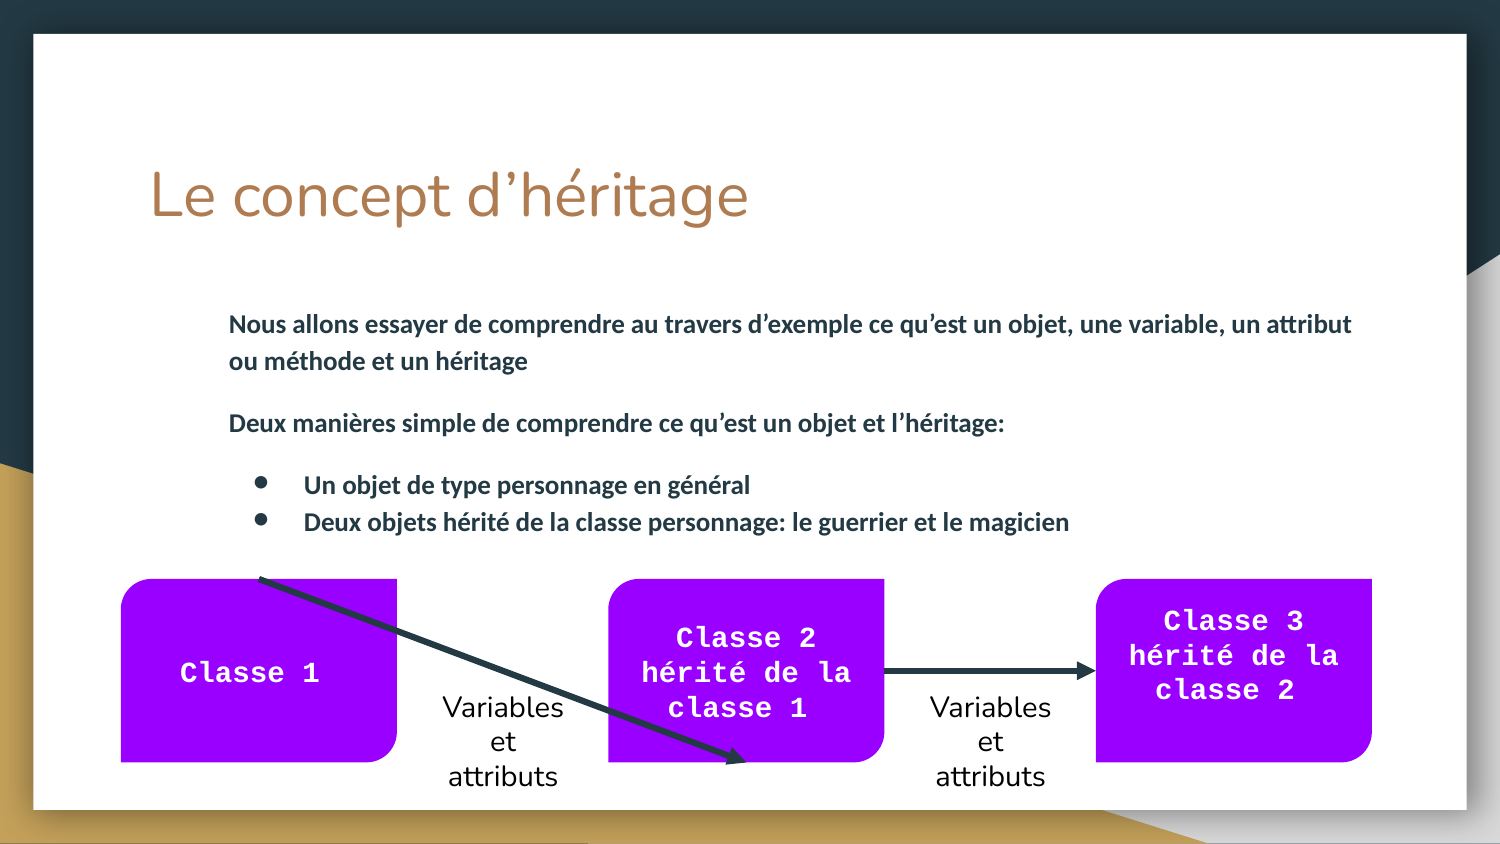

# Le concept d’héritage
Nous allons essayer de comprendre au travers d’exemple ce qu’est un objet, une variable, un attribut ou méthode et un héritage
Deux manières simple de comprendre ce qu’est un objet et l’héritage:
Un objet de type personnage en général
Deux objets hérité de la classe personnage: le guerrier et le magicien
Classe 1
Classe 2
hérité de la classe 1
Classe 3
hérité de la classe 2

Variables et attributs
Variables et attributs